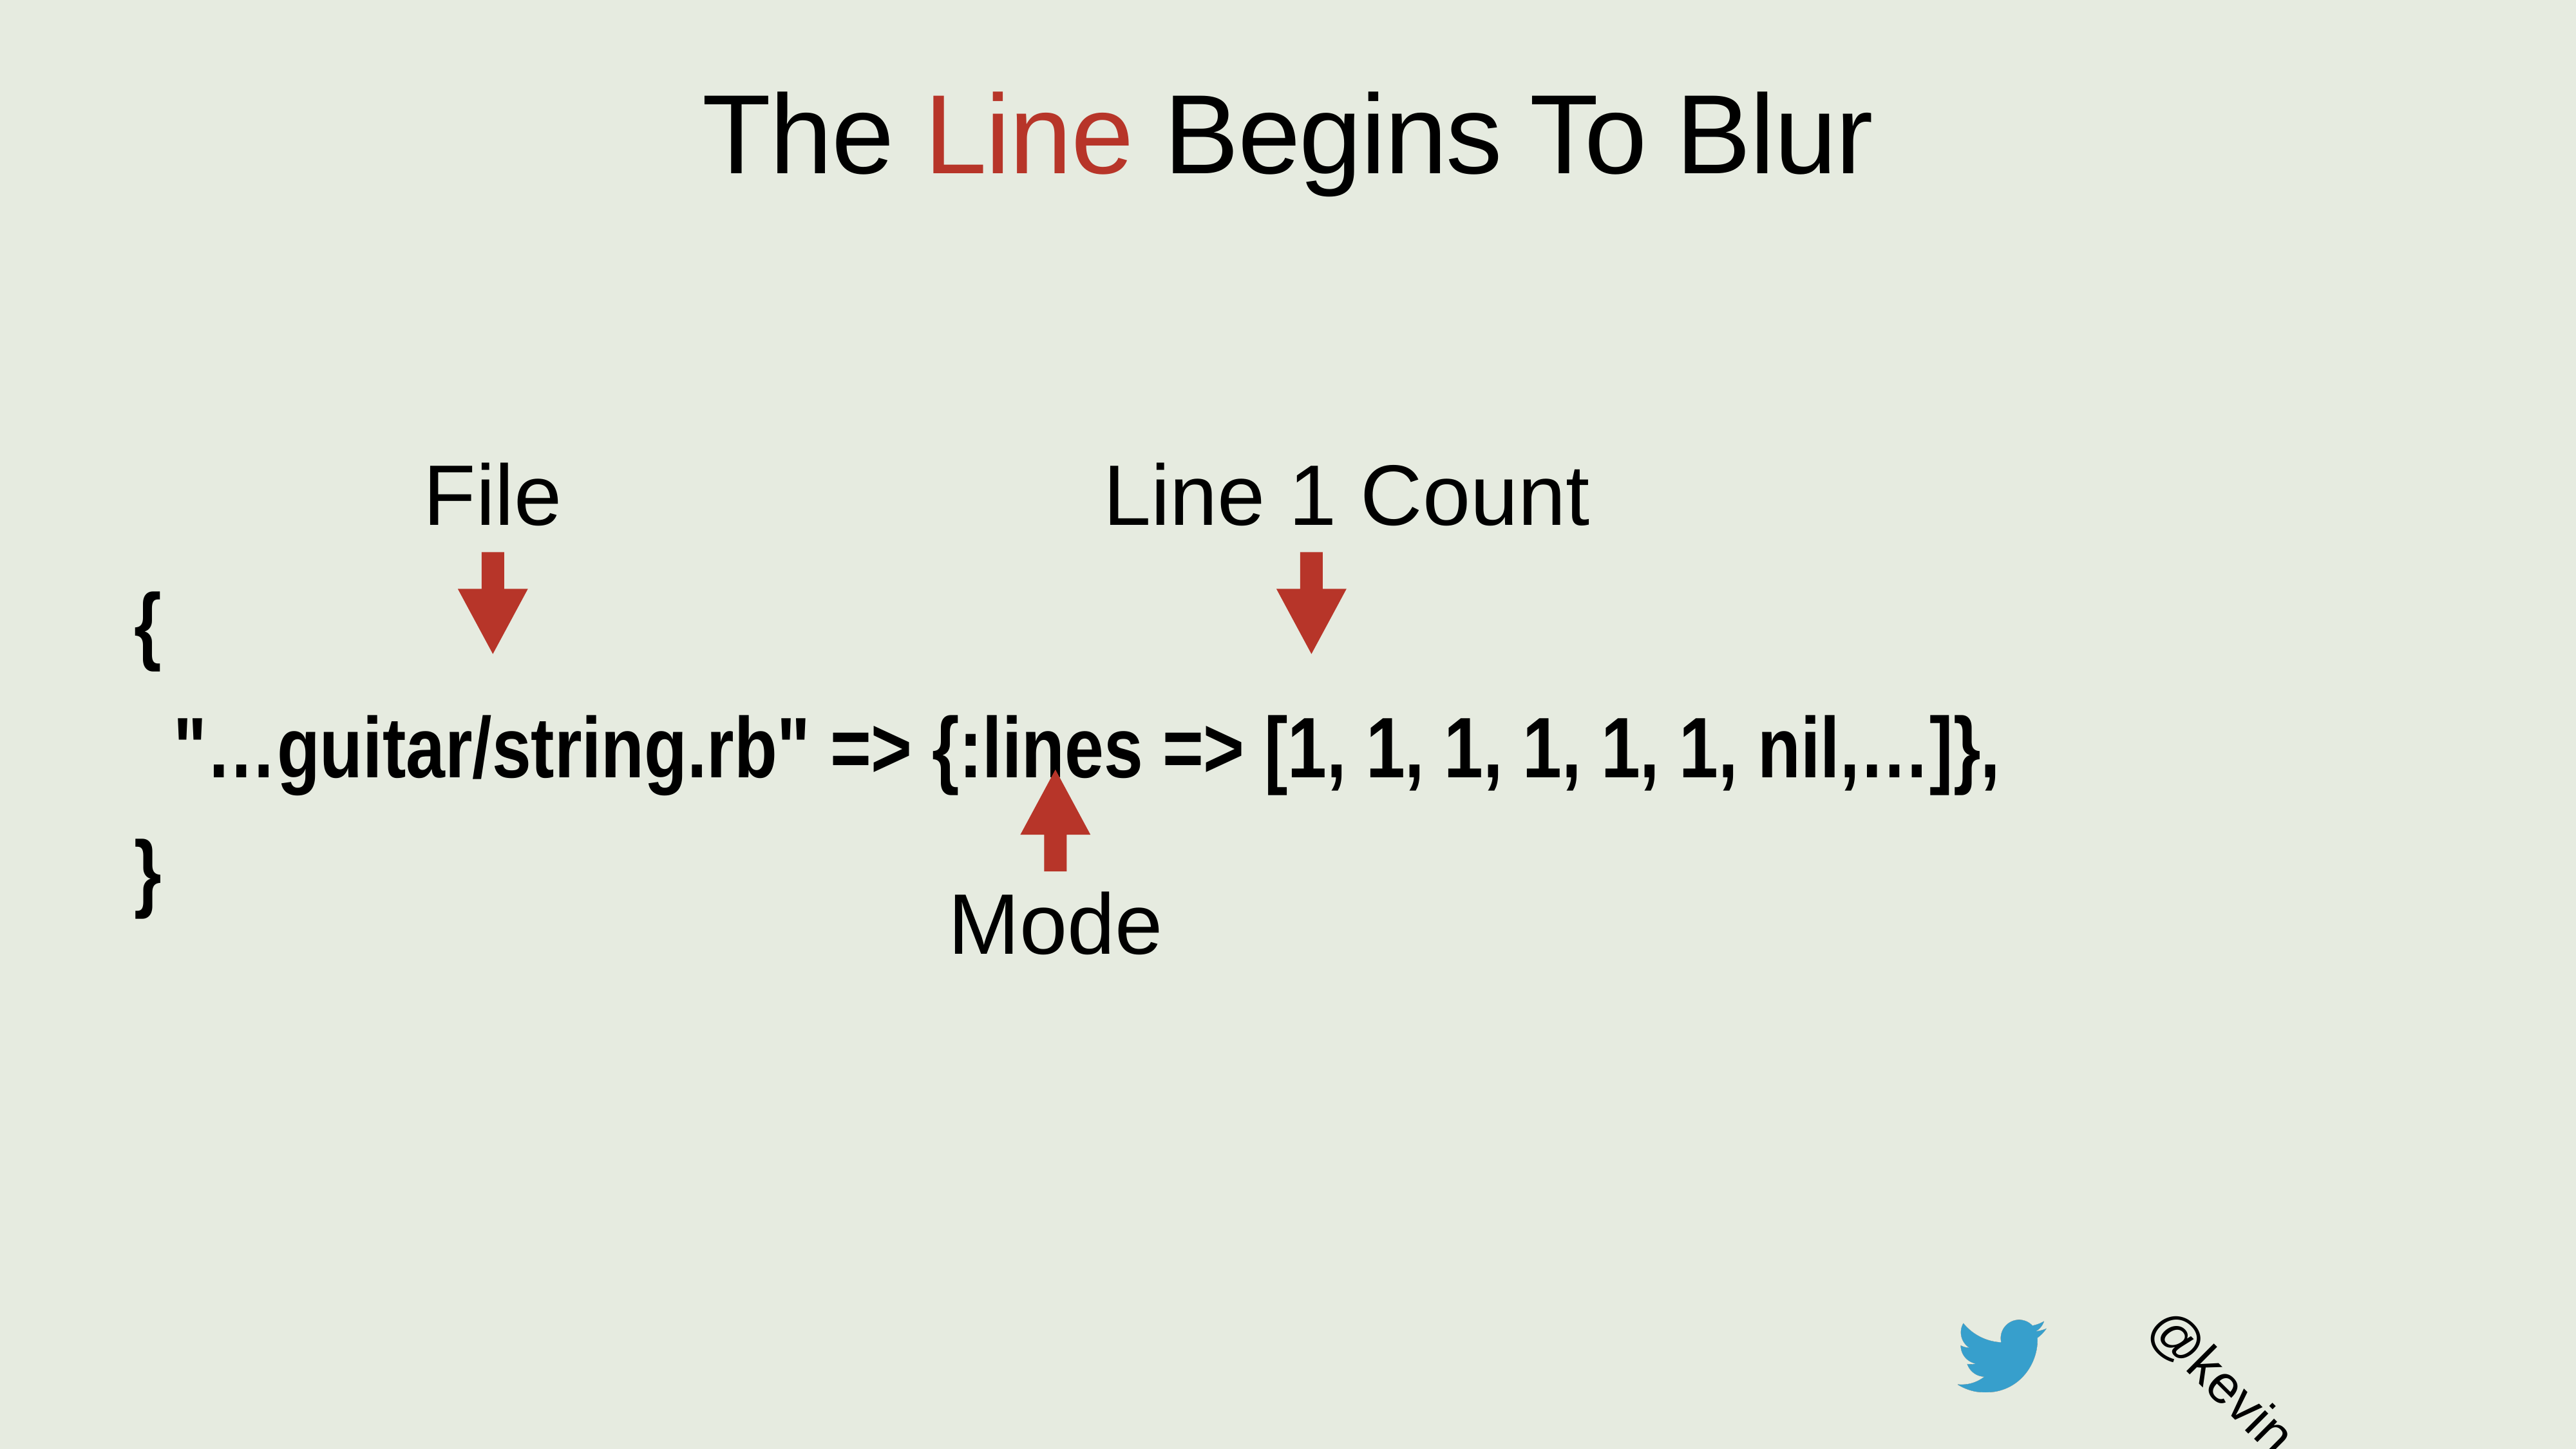

# The Line Begins To Blur
File
Line 1 Count
{
  "…guitar/string.rb" => {:lines => [1, 1, 1, 1, 1, 1, nil,…]},
}

Mode